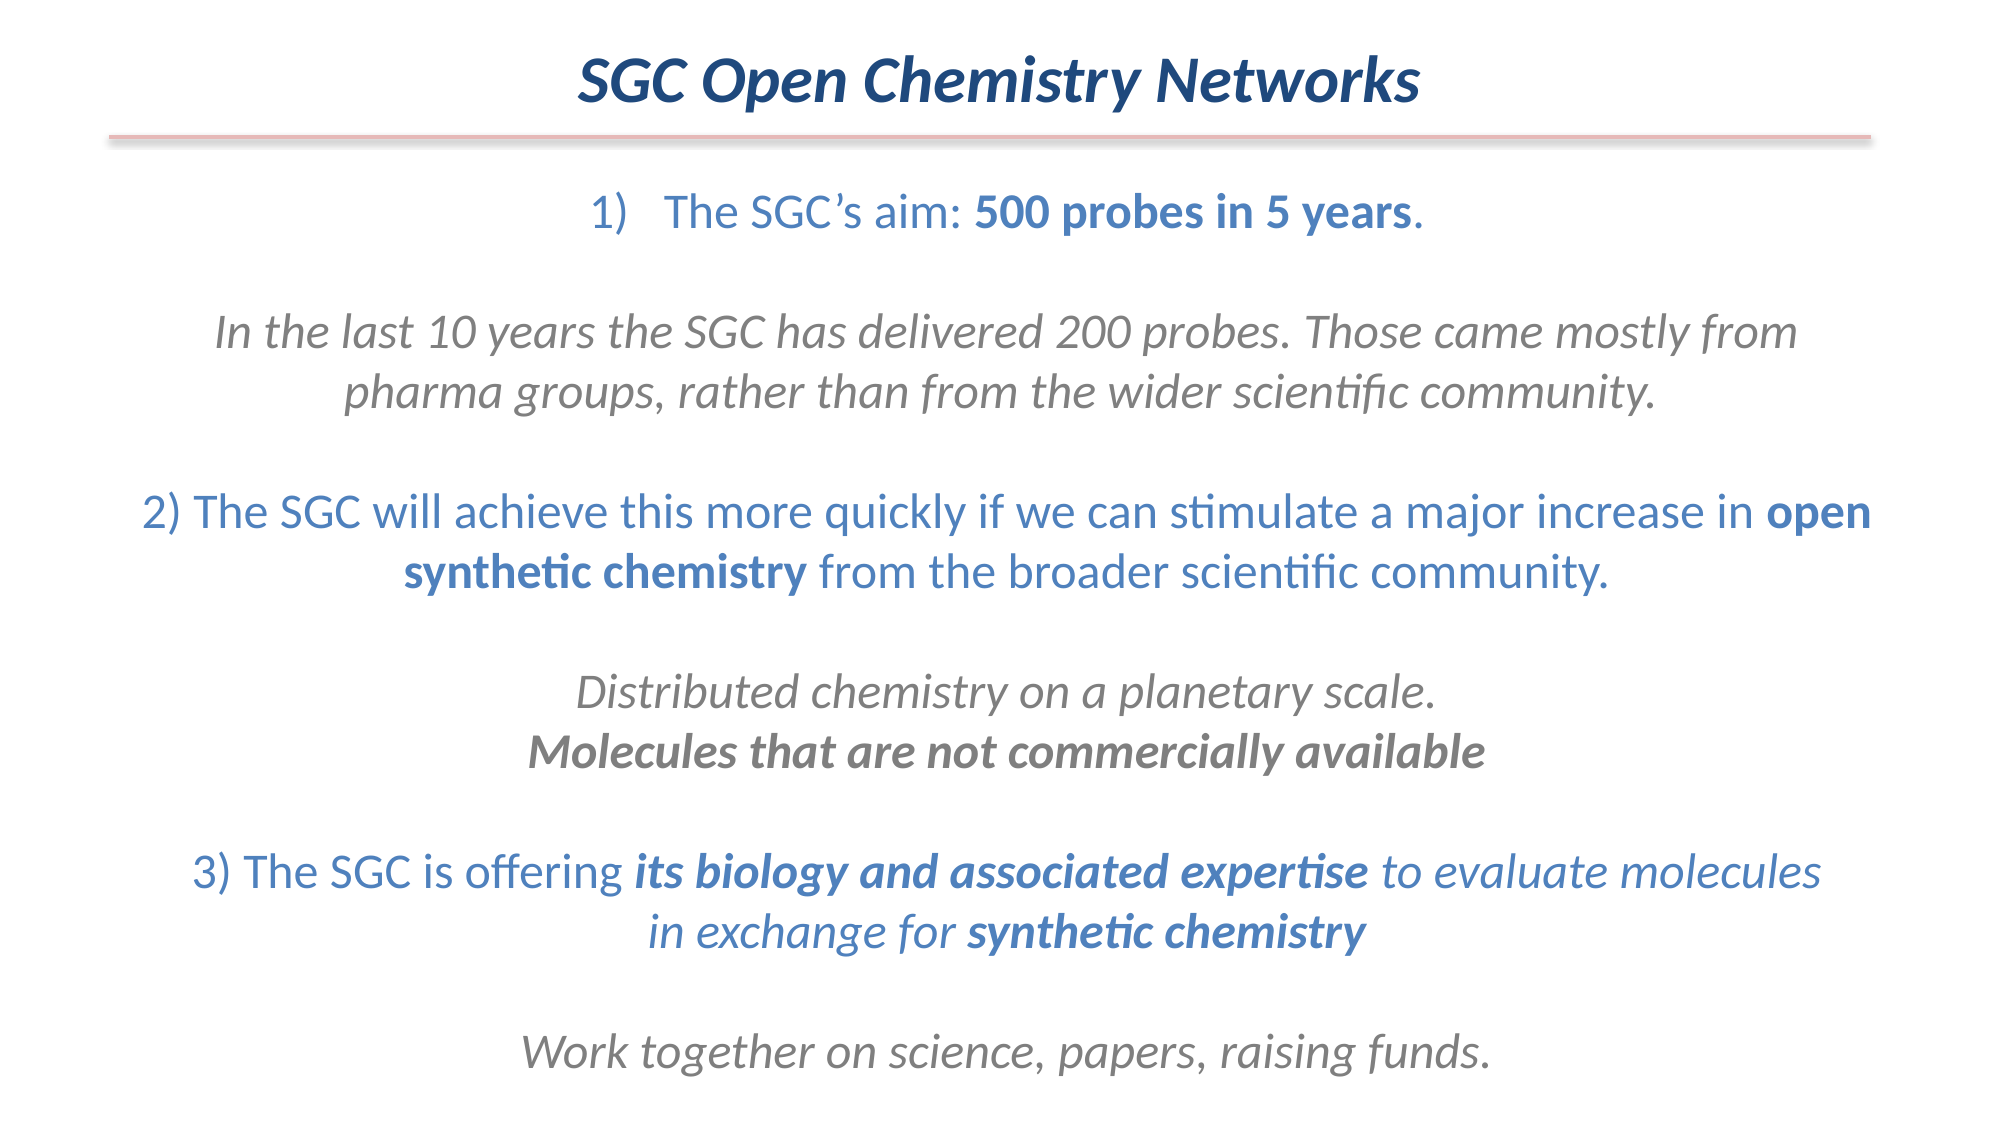

SGC Open Chemistry Networks
The SGC’s aim: 500 probes in 5 years.

In the last 10 years the SGC has delivered 200 probes. Those came mostly from pharma groups, rather than from the wider scientific community.

2) The SGC will achieve this more quickly if we can stimulate a major increase in open synthetic chemistry from the broader scientific community.

Distributed chemistry on a planetary scale.
Molecules that are not commercially available

3) The SGC is offering its biology and associated expertise to evaluate molecules
in exchange for synthetic chemistry

Work together on science, papers, raising funds.